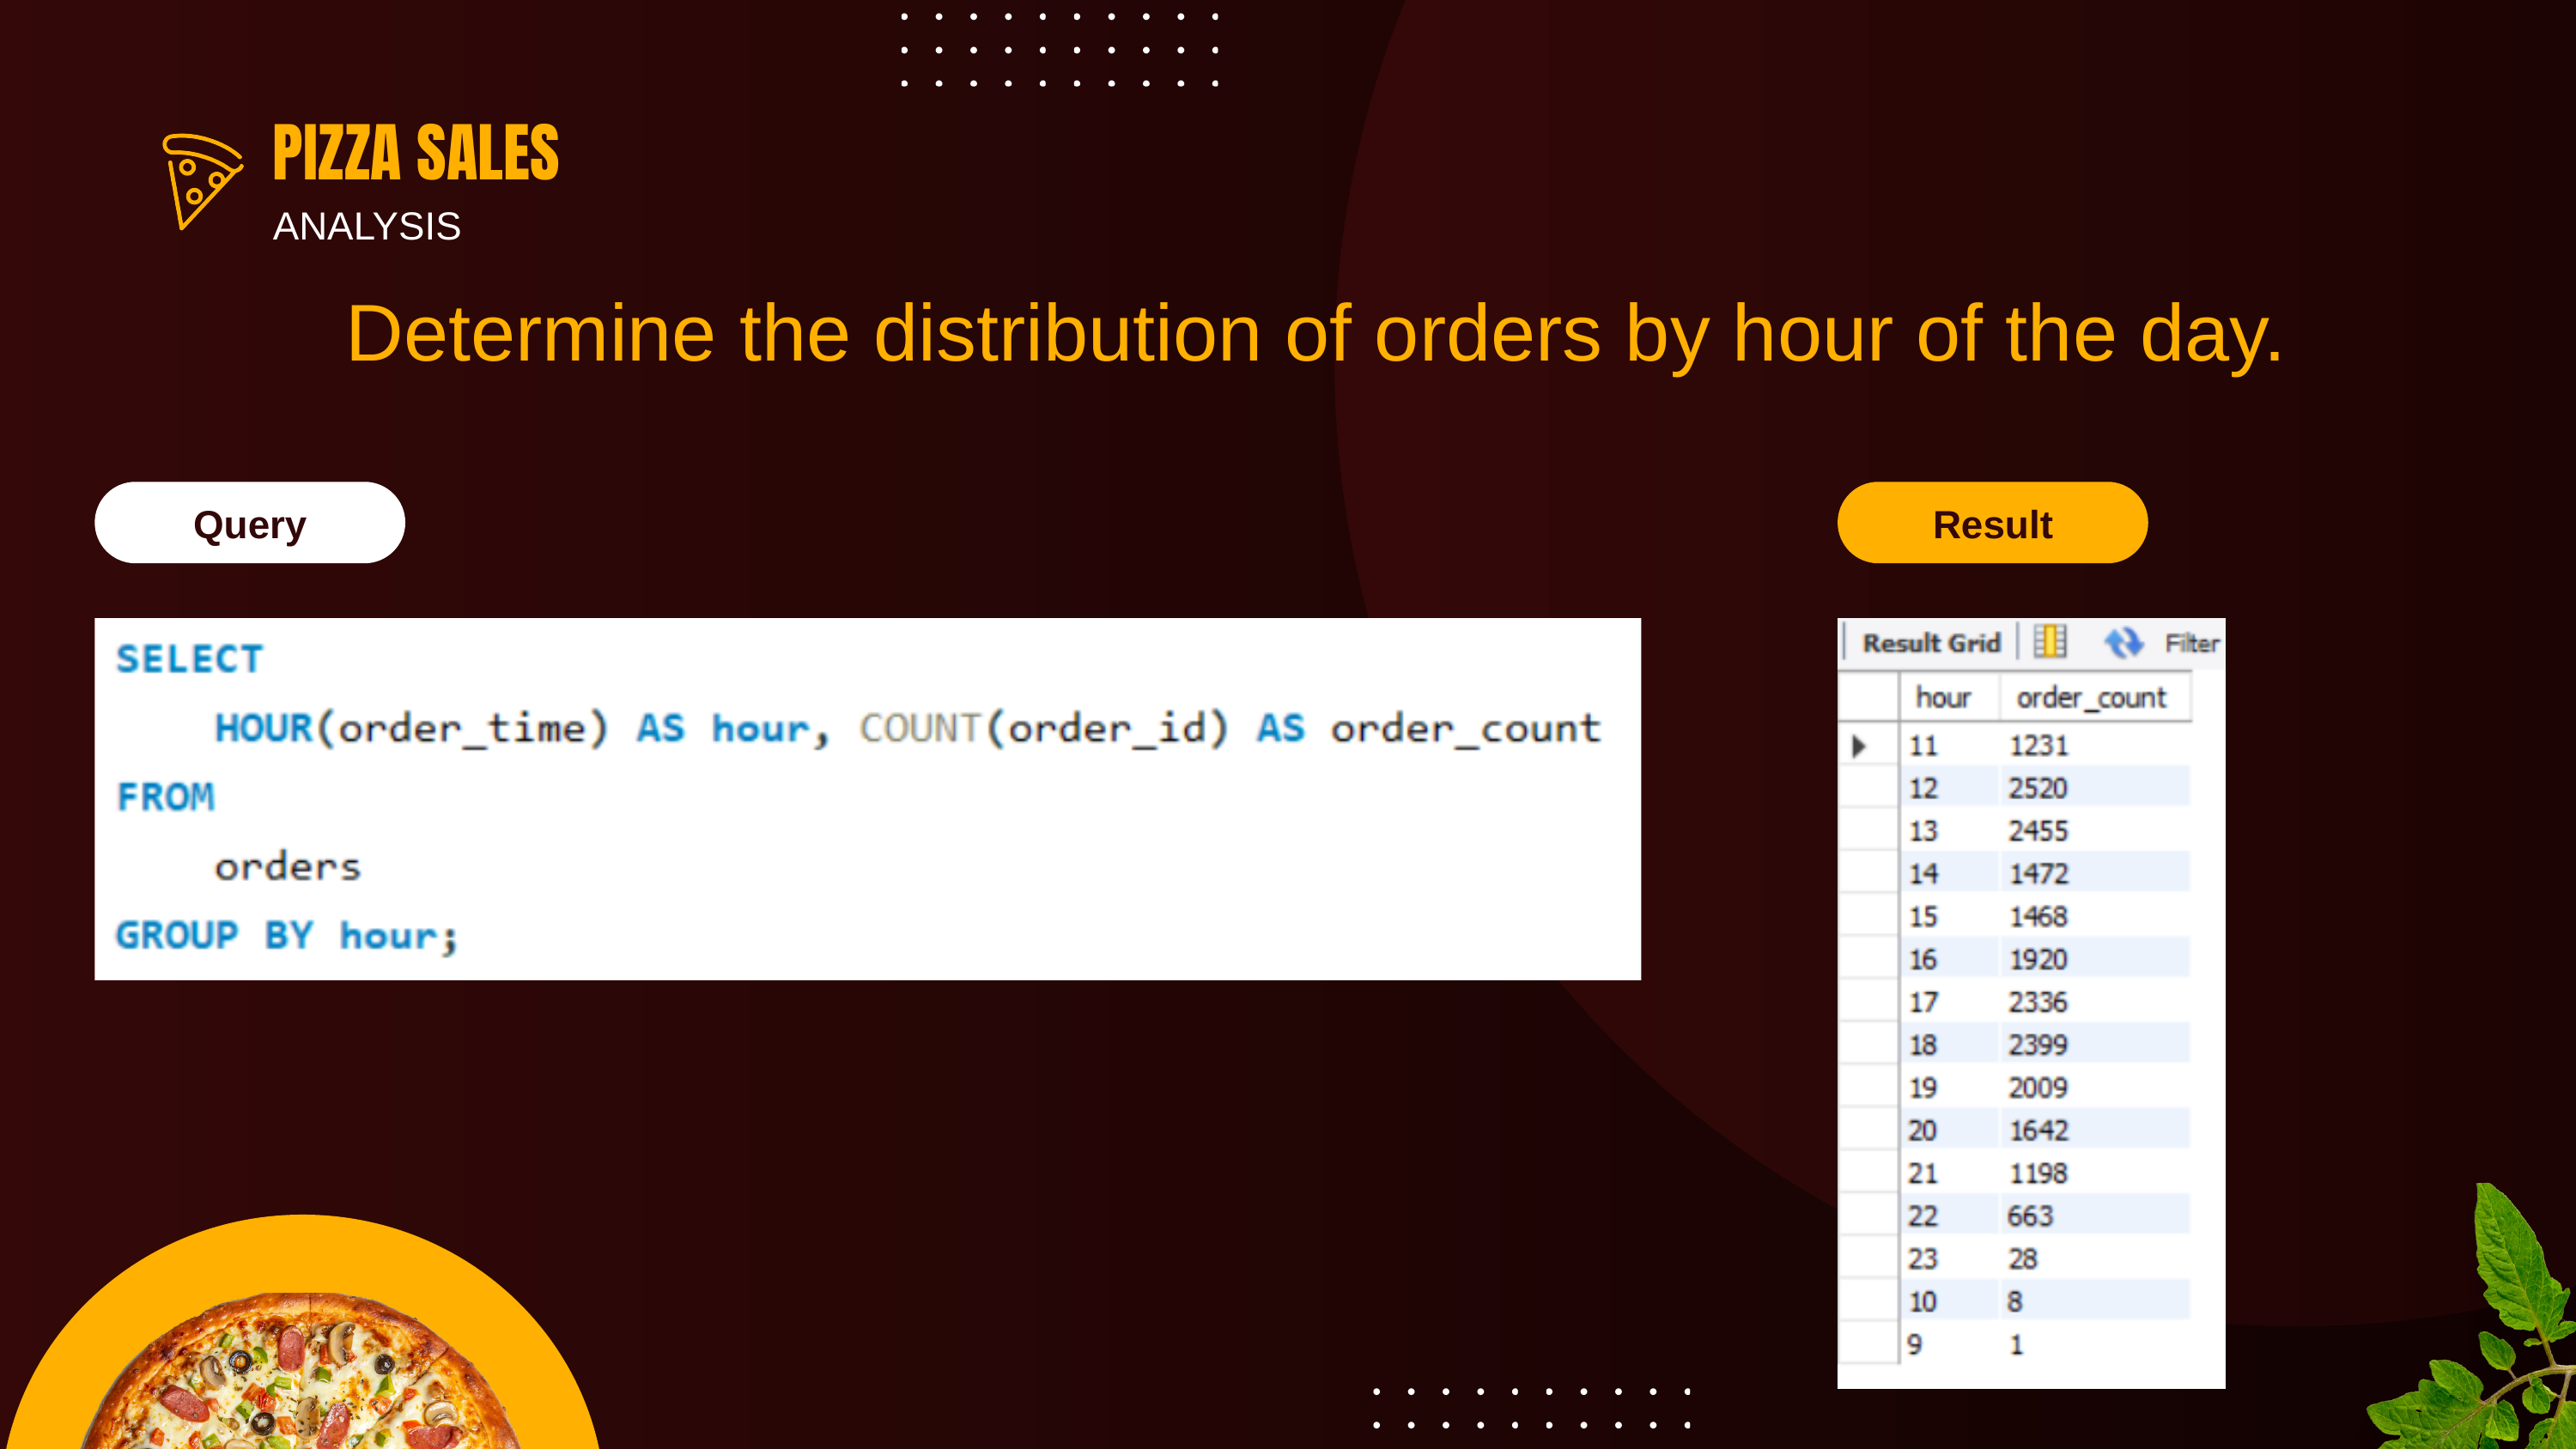

PIZZA SALES

ANALYSIS
Determine the distribution of orders by hour of the day.

Query

Result